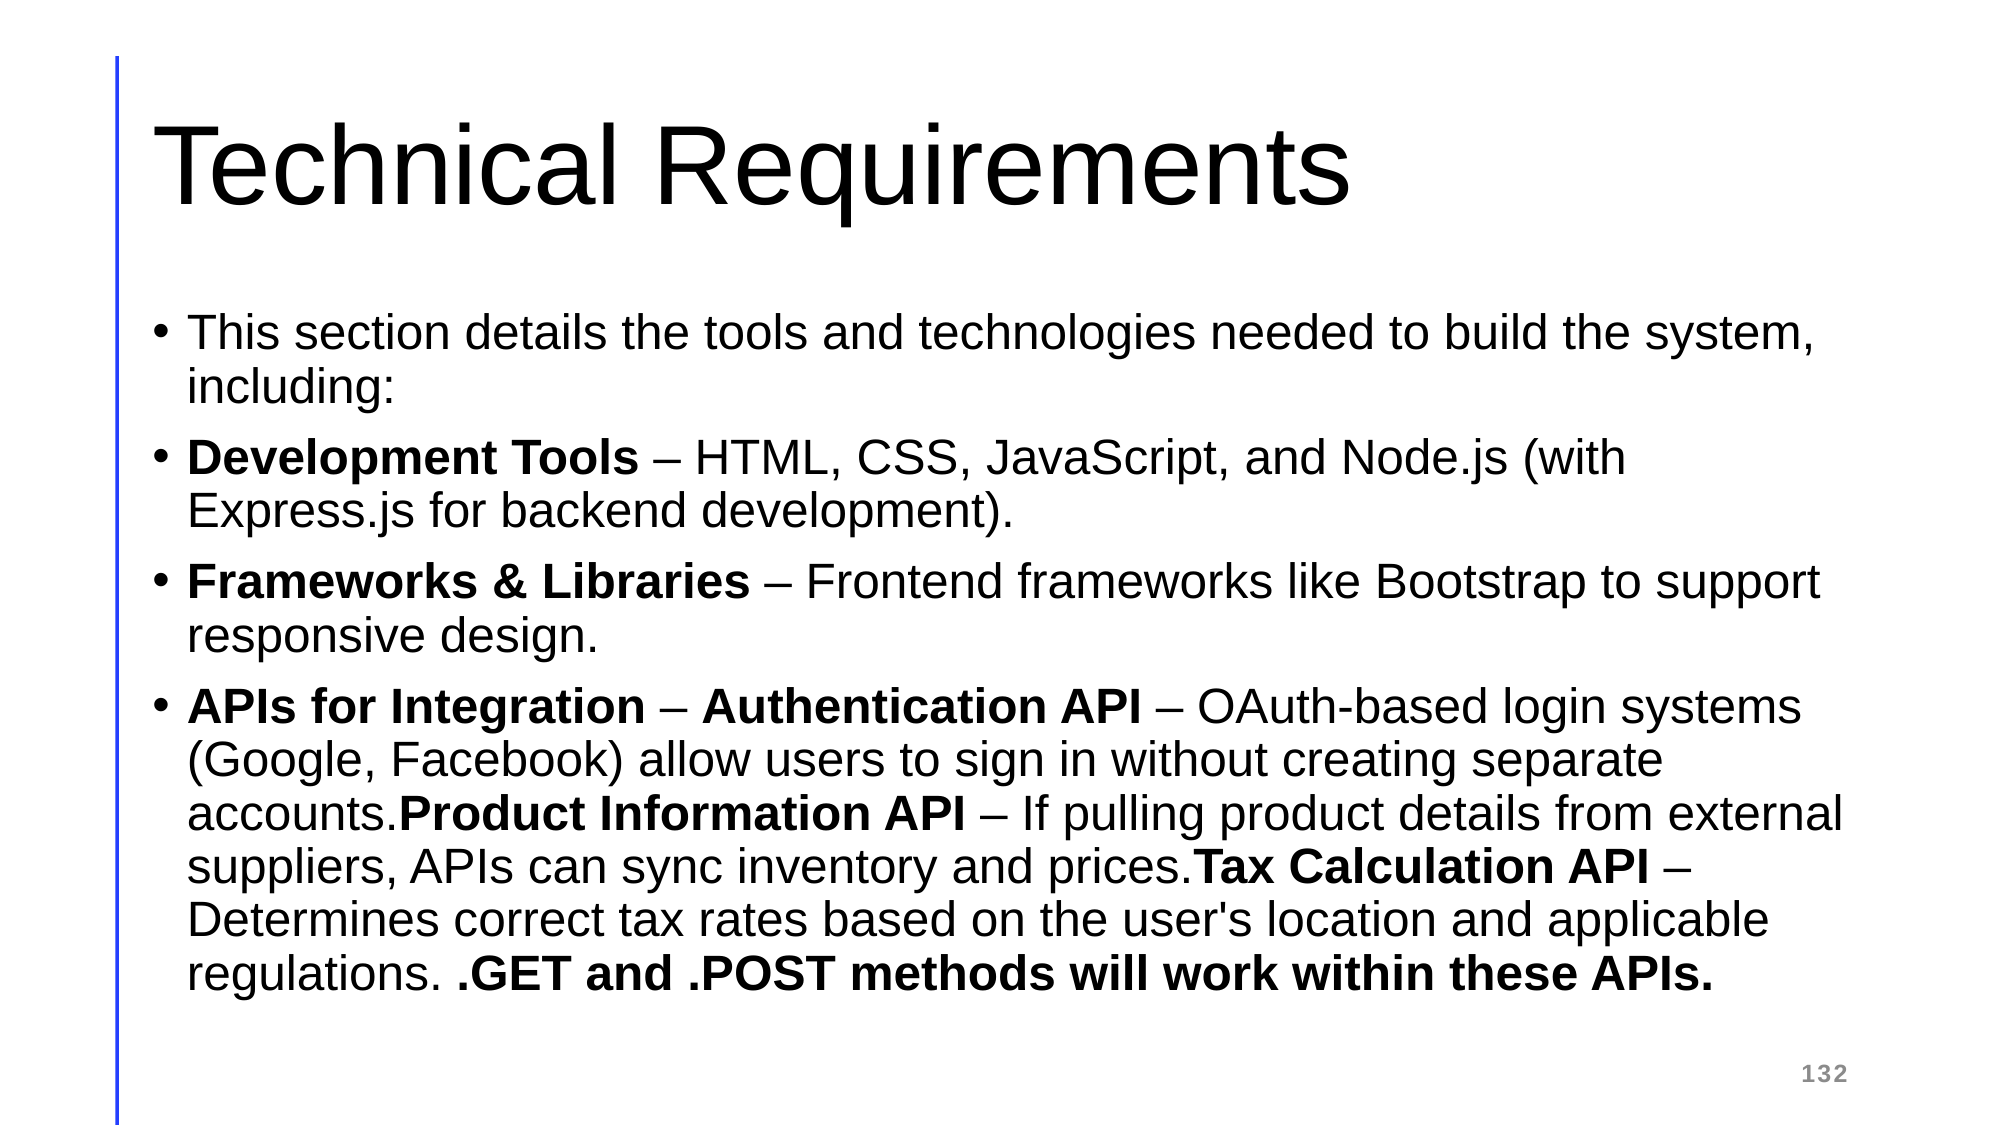

# Technical Requirements
This section details the tools and technologies needed to build the system, including:
Development Tools – HTML, CSS, JavaScript, and Node.js (with Express.js for backend development).
Frameworks & Libraries – Frontend frameworks like Bootstrap to support responsive design.
APIs for Integration – Authentication API – OAuth-based login systems (Google, Facebook) allow users to sign in without creating separate accounts.Product Information API – If pulling product details from external suppliers, APIs can sync inventory and prices.Tax Calculation API – Determines correct tax rates based on the user's location and applicable regulations. .GET and .POST methods will work within these APIs.
132